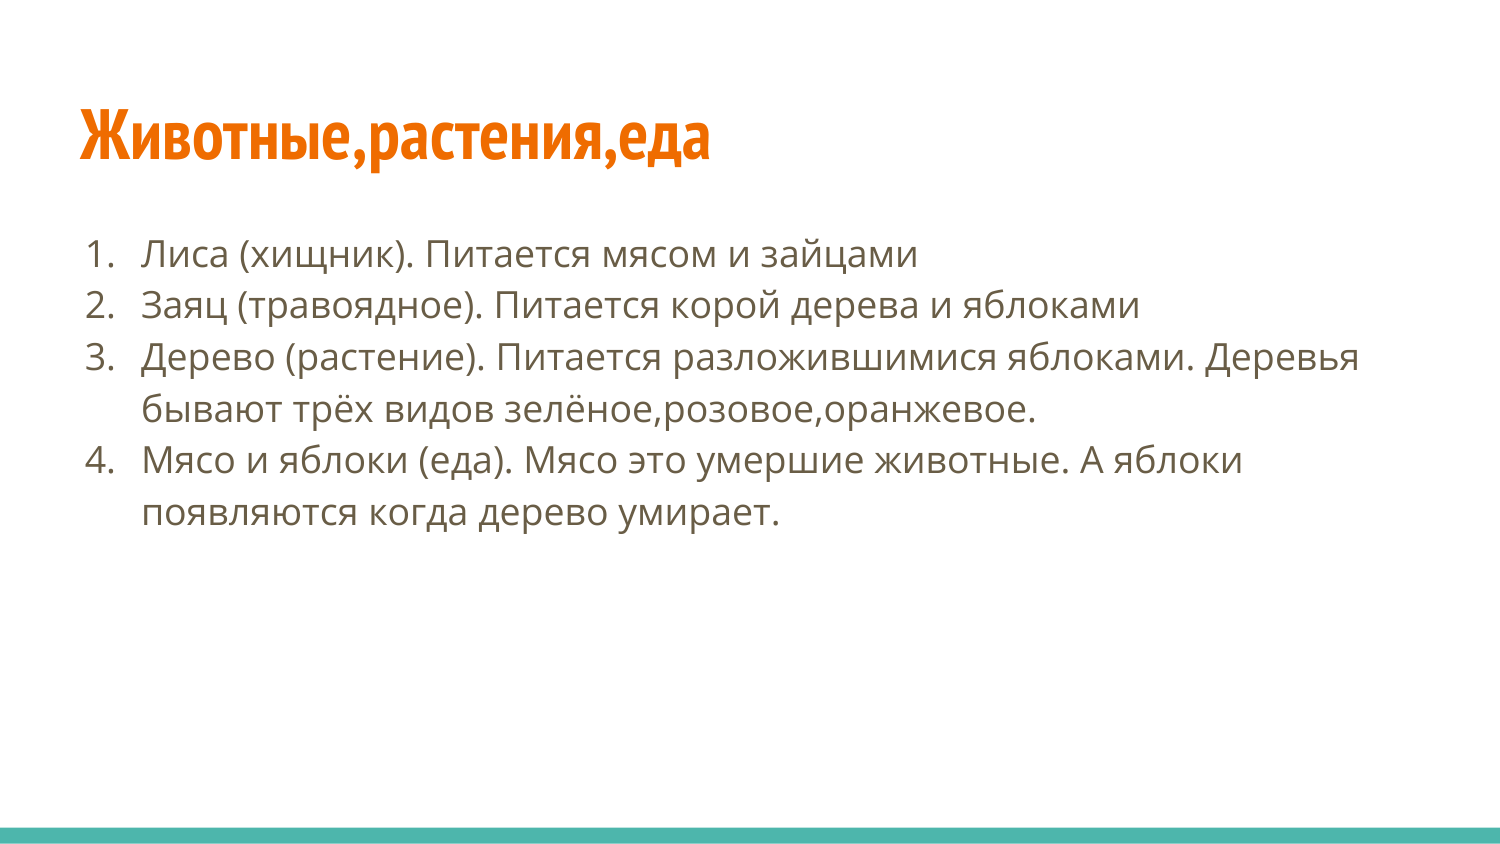

# Животные,растения,еда
Лиса (хищник). Питается мясом и зайцами
Заяц (травоядное). Питается корой дерева и яблоками
Дерево (растение). Питается разложившимися яблоками. Деревья бывают трёх видов зелёное,розовое,оранжевое.
Мясо и яблоки (еда). Мясо это умершие животные. А яблоки появляются когда дерево умирает.